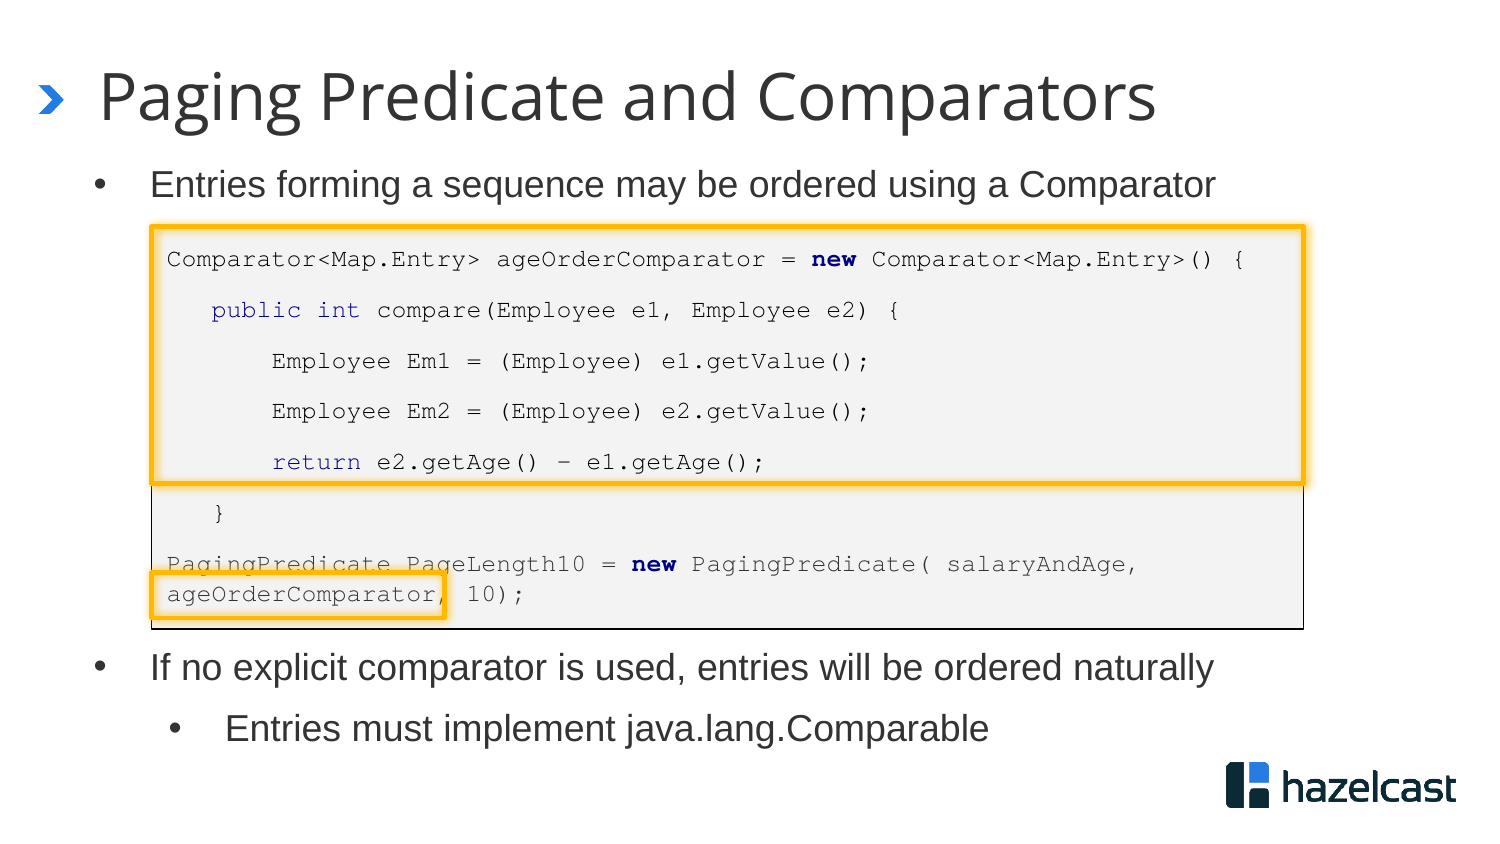

# Paging Predicate and Comparators
Entries forming a sequence may be ordered using a Comparator
Comparator<Map.Entry> ageOrderComparator = new Comparator<Map.Entry>() {
   public int compare(Employee e1, Employee e2) {
       Employee Em1 = (Employee) e1.getValue();
       Employee Em2 = (Employee) e2.getValue();
       return e2.getAge() - e1.getAge();
   }
PagingPredicate PageLength10 = new PagingPredicate( salaryAndAge, ageOrderComparator, 10);

If no explicit comparator is used, entries will be ordered naturally
Entries must implement java.lang.Comparable